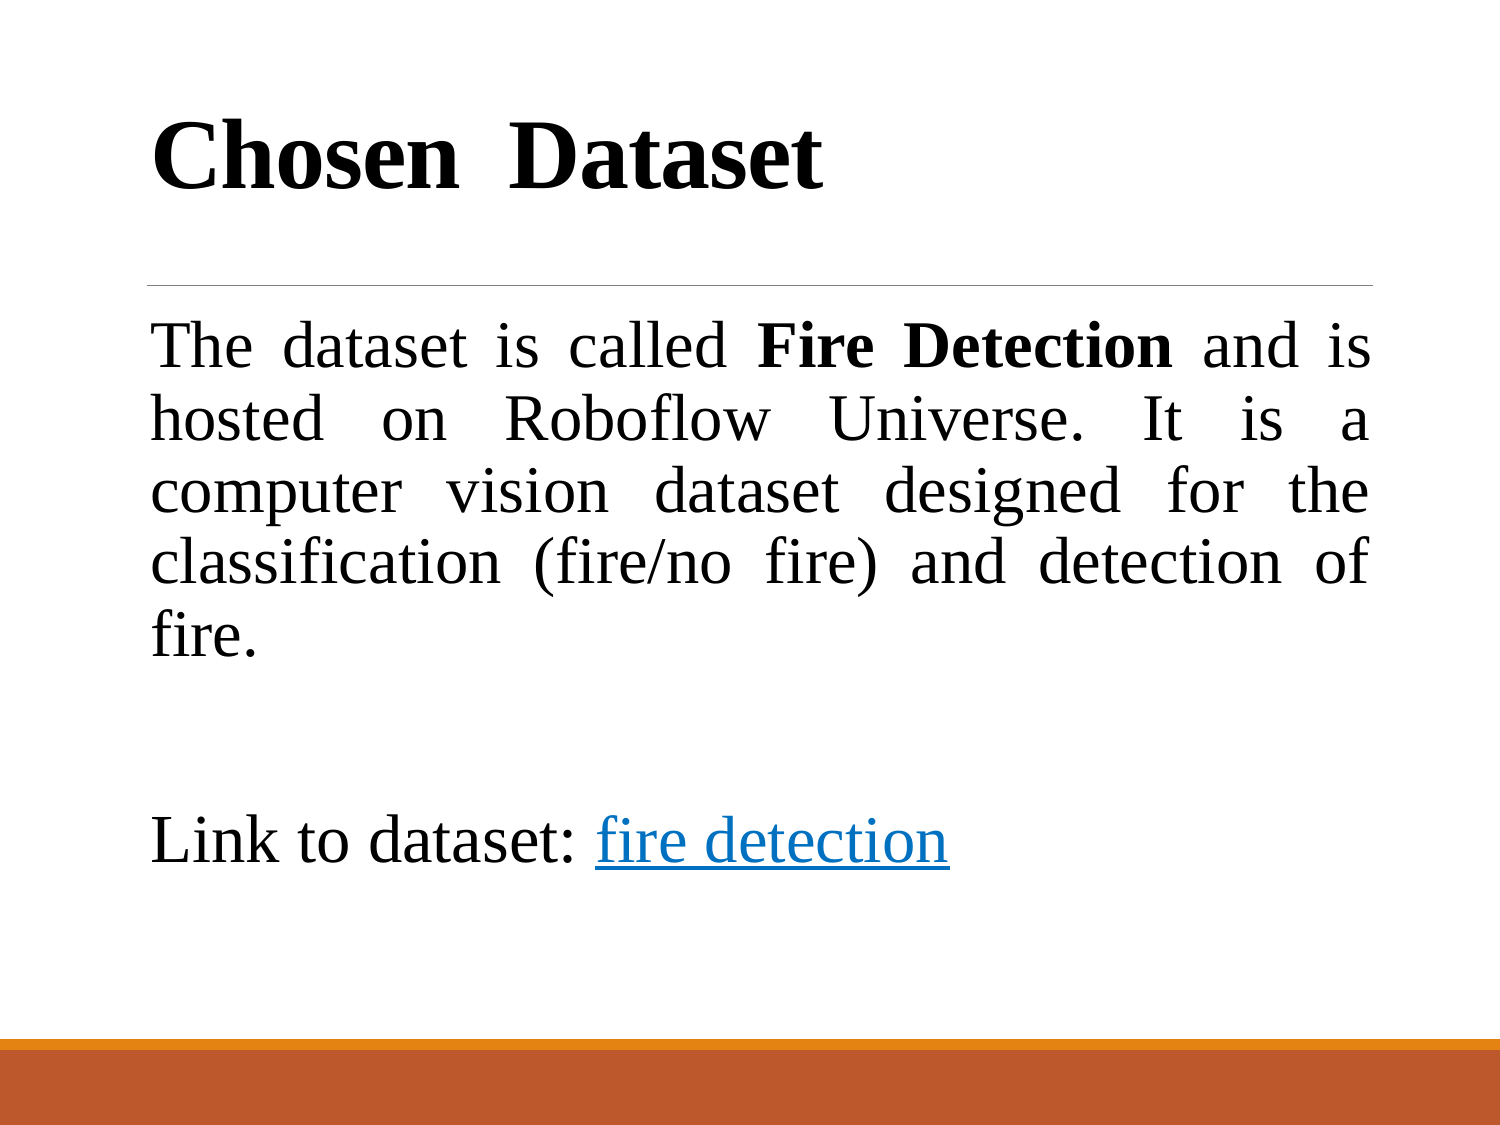

# Chosen  Dataset
The dataset is called Fire Detection and is hosted on Roboflow Universe. It is a computer vision dataset designed for the classification (fire/no fire) and detection of fire.

Link to dataset: fire detection